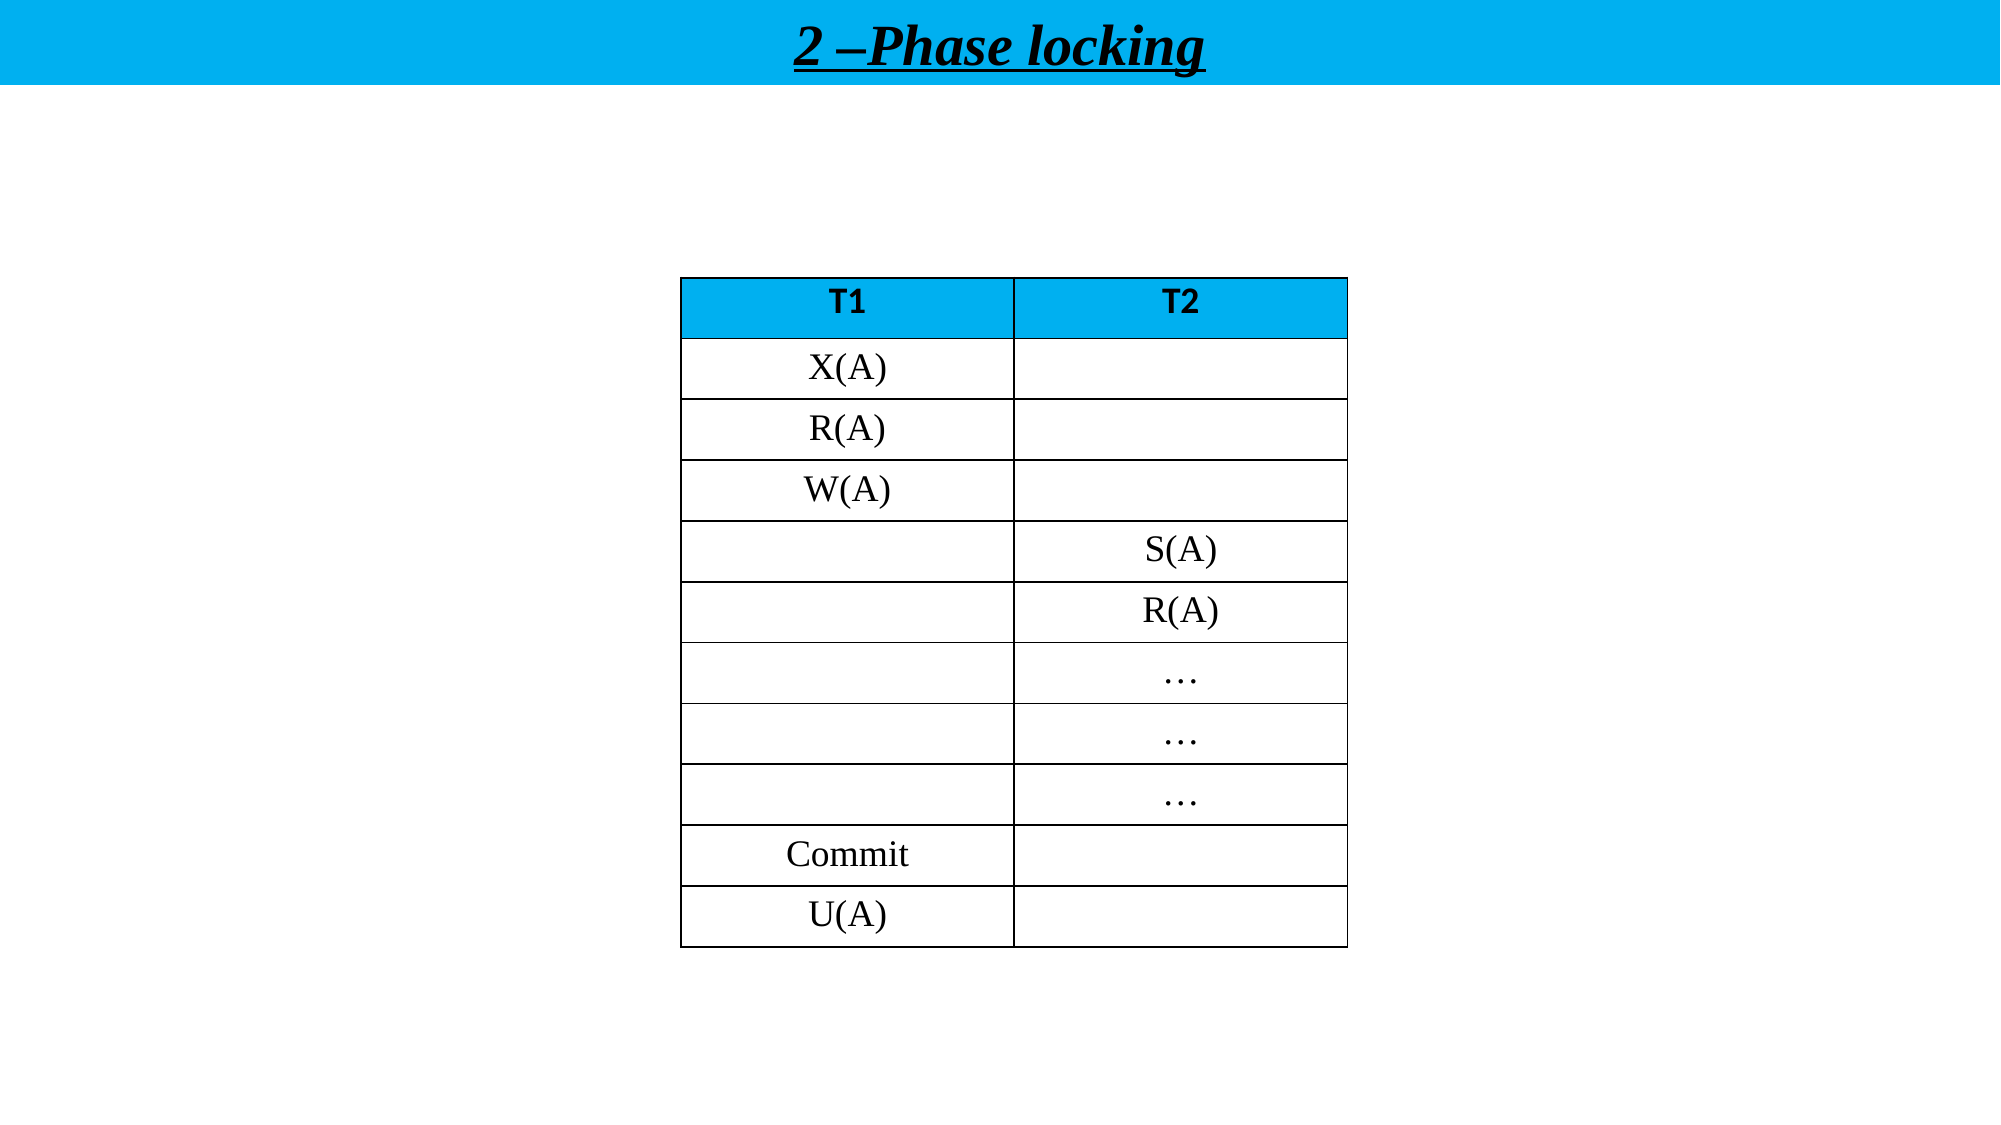

2 –Phase locking
| T1 | T2 |
| --- | --- |
| X(A) |  |
| R(A) |  |
| W(A) |  |
|  | S(A) |
|  | R(A) |
|  | … |
|  | … |
|  | … |
| Commit |  |
| U(A) |  |